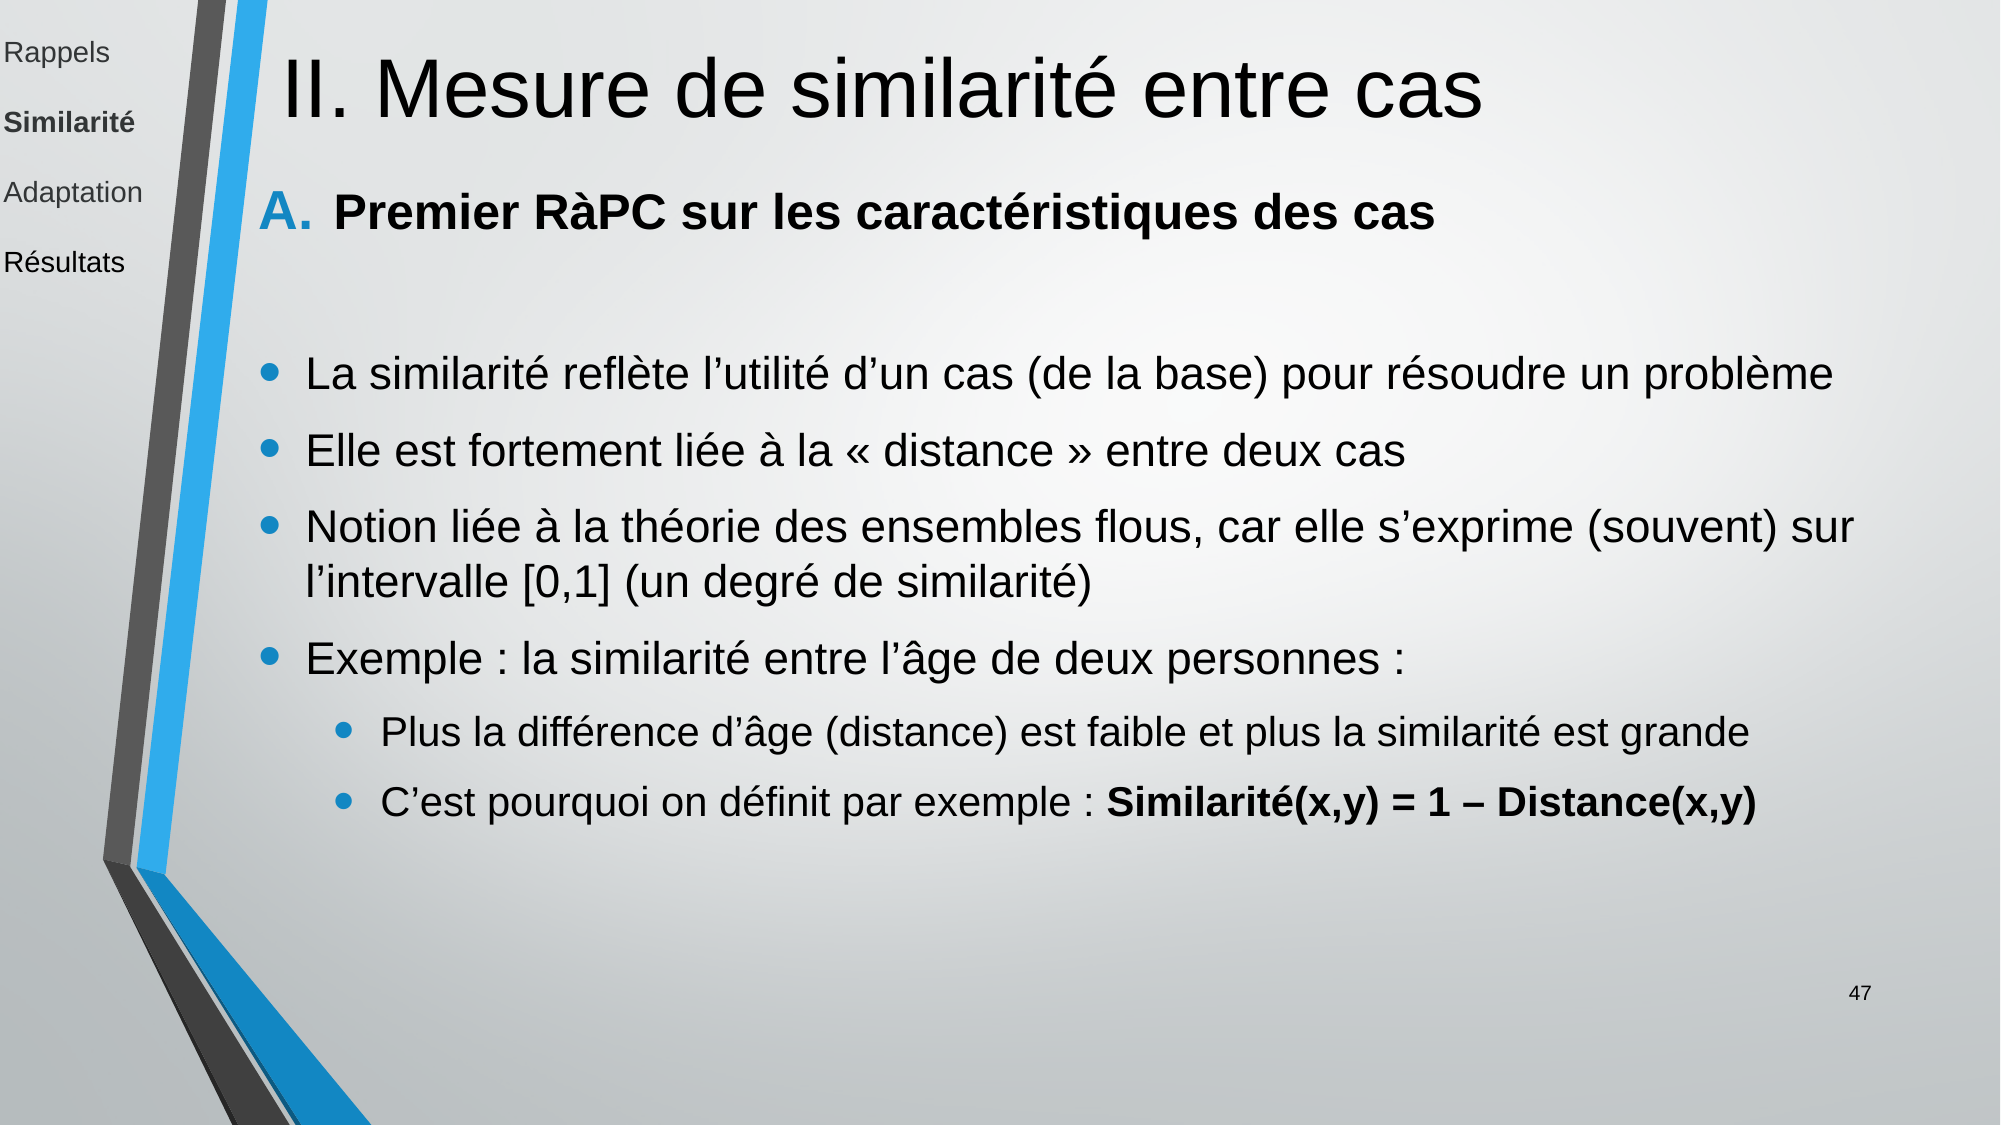

Rappels
Similarité
Adaptation
Résultats
# II. Mesure de similarité entre cas
Premier RàPC sur les caractéristiques des cas

La similarité reflète l’utilité d’un cas (de la base) pour résoudre un problème
Elle est fortement liée à la « distance » entre deux cas
Notion liée à la théorie des ensembles flous, car elle s’exprime (souvent) sur l’intervalle [0,1] (un degré de similarité)
Exemple : la similarité entre l’âge de deux personnes :
Plus la différence d’âge (distance) est faible et plus la similarité est grande
C’est pourquoi on définit par exemple : Similarité(x,y) = 1 – Distance(x,y)
47